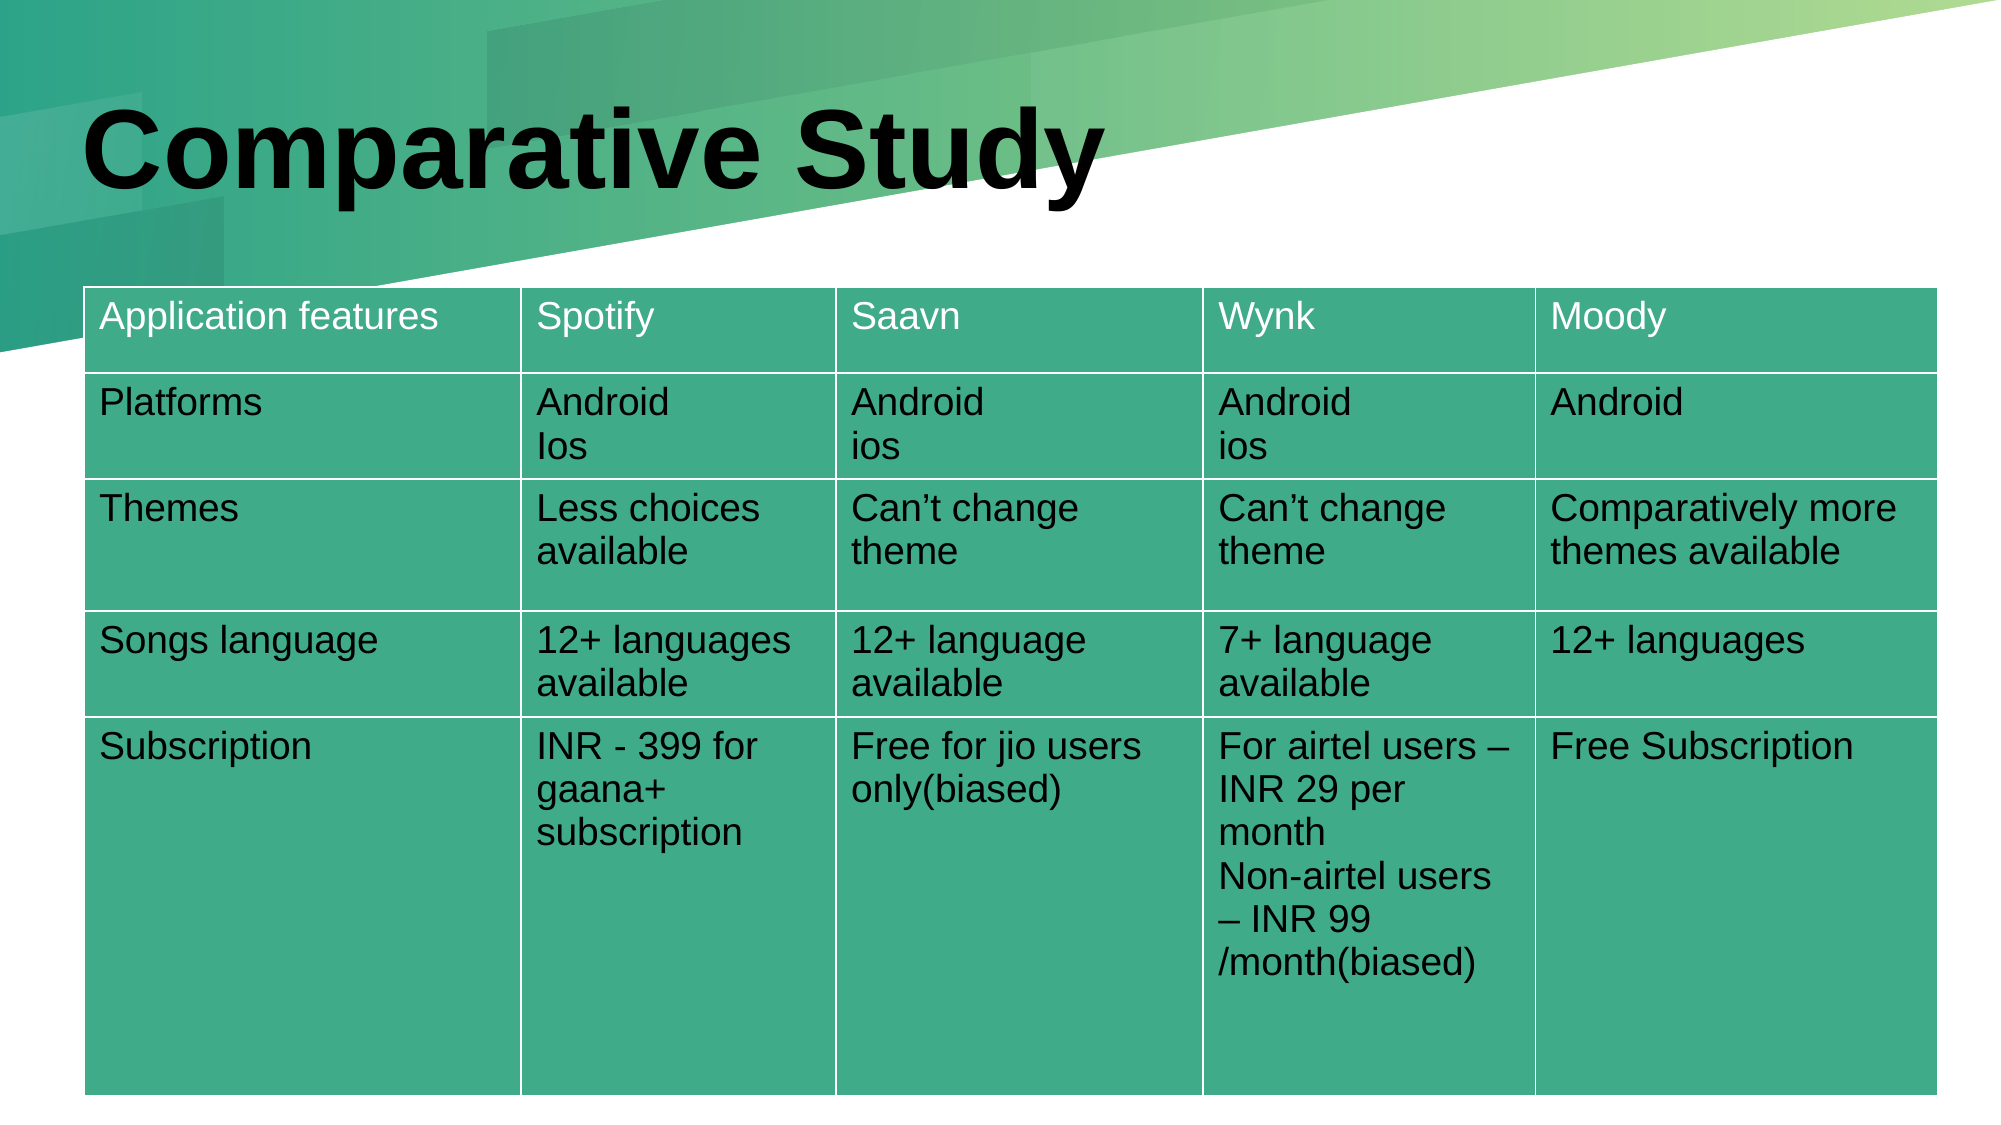

Comparative Study
| Application features | Spotify | Saavn | Wynk | Moody |
| --- | --- | --- | --- | --- |
| Platforms | Android Ios | Android ios | Android ios | Android |
| Themes | Less choices available | Can’t change theme | Can’t change theme | Comparatively more themes available |
| Songs language | 12+ languages available | 12+ language available | 7+ language available | 12+ languages |
| Subscription | INR - 399 for gaana+ subscription | Free for jio users only(biased) | For airtel users – INR 29 per month Non-airtel users – INR 99 /month(biased) | Free Subscription |